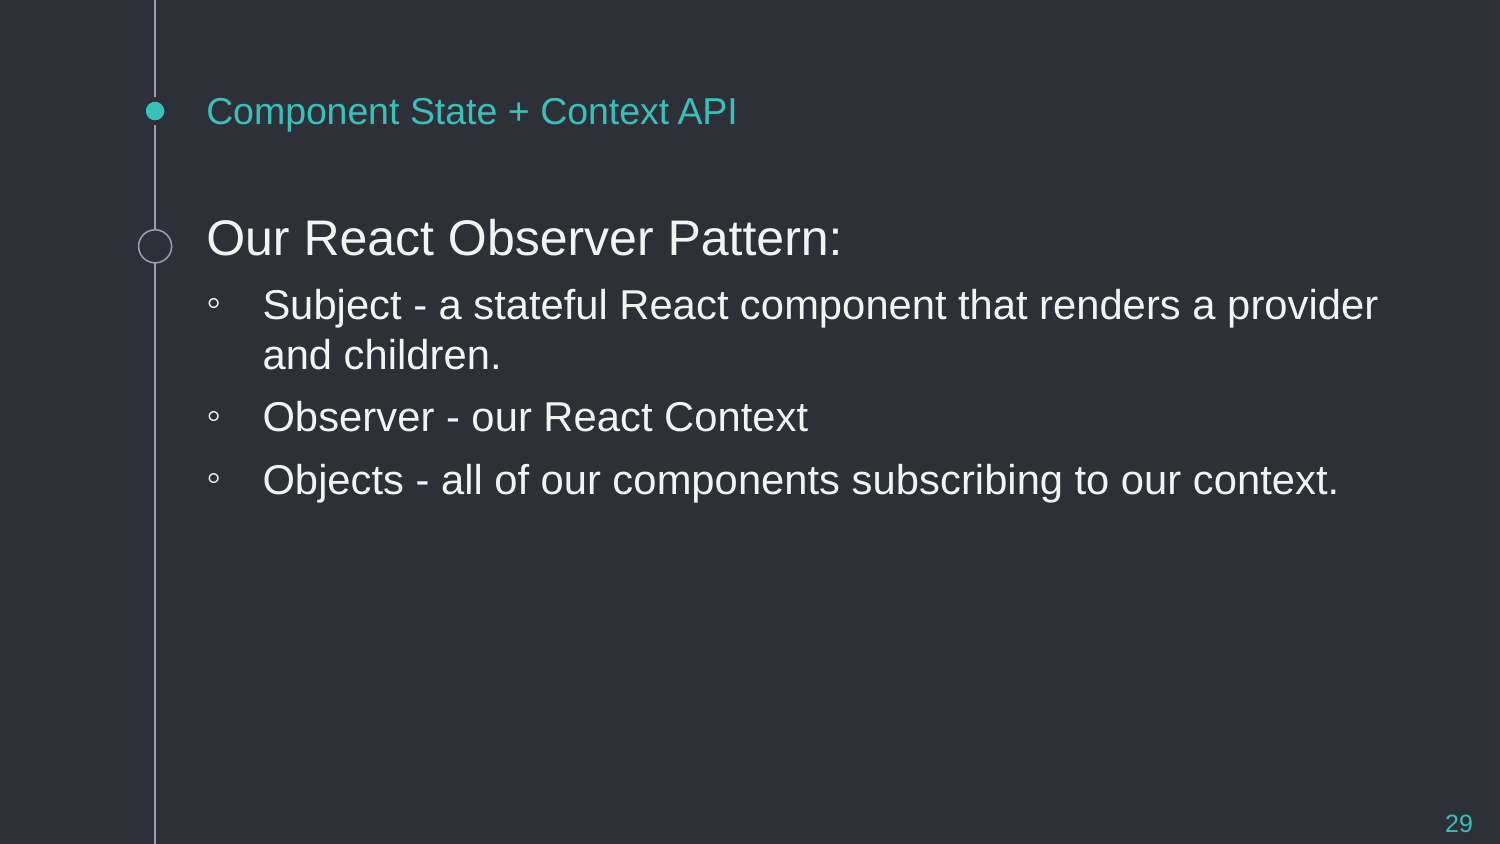

# Component State + Context API
Our React Observer Pattern:
Subject - a stateful React component that renders a provider and children.
Observer - our React Context
Objects - all of our components subscribing to our context.
29